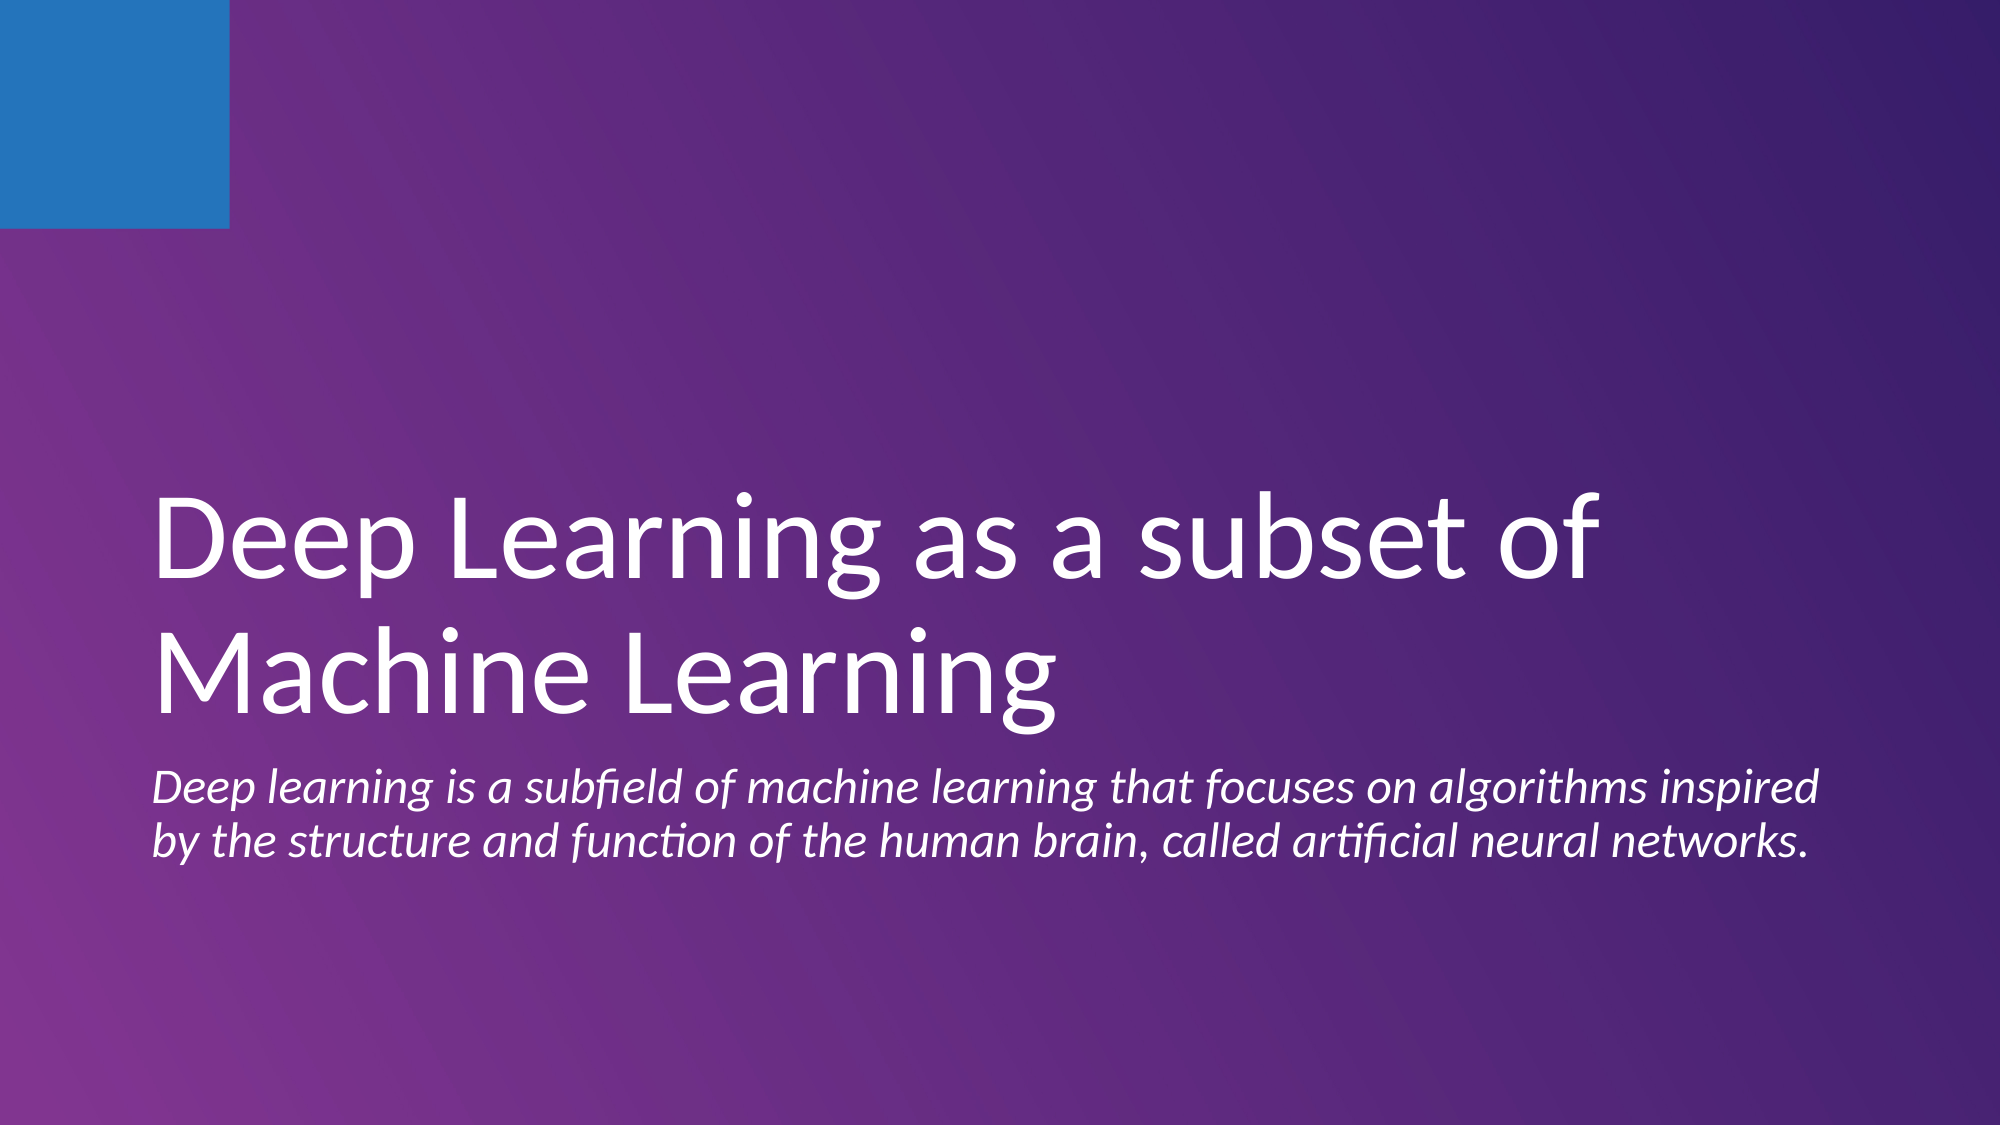

# Deep Learning as a subset of Machine Learning
Deep learning is a subfield of machine learning that focuses on algorithms inspired by the structure and function of the human brain, called artificial neural networks.